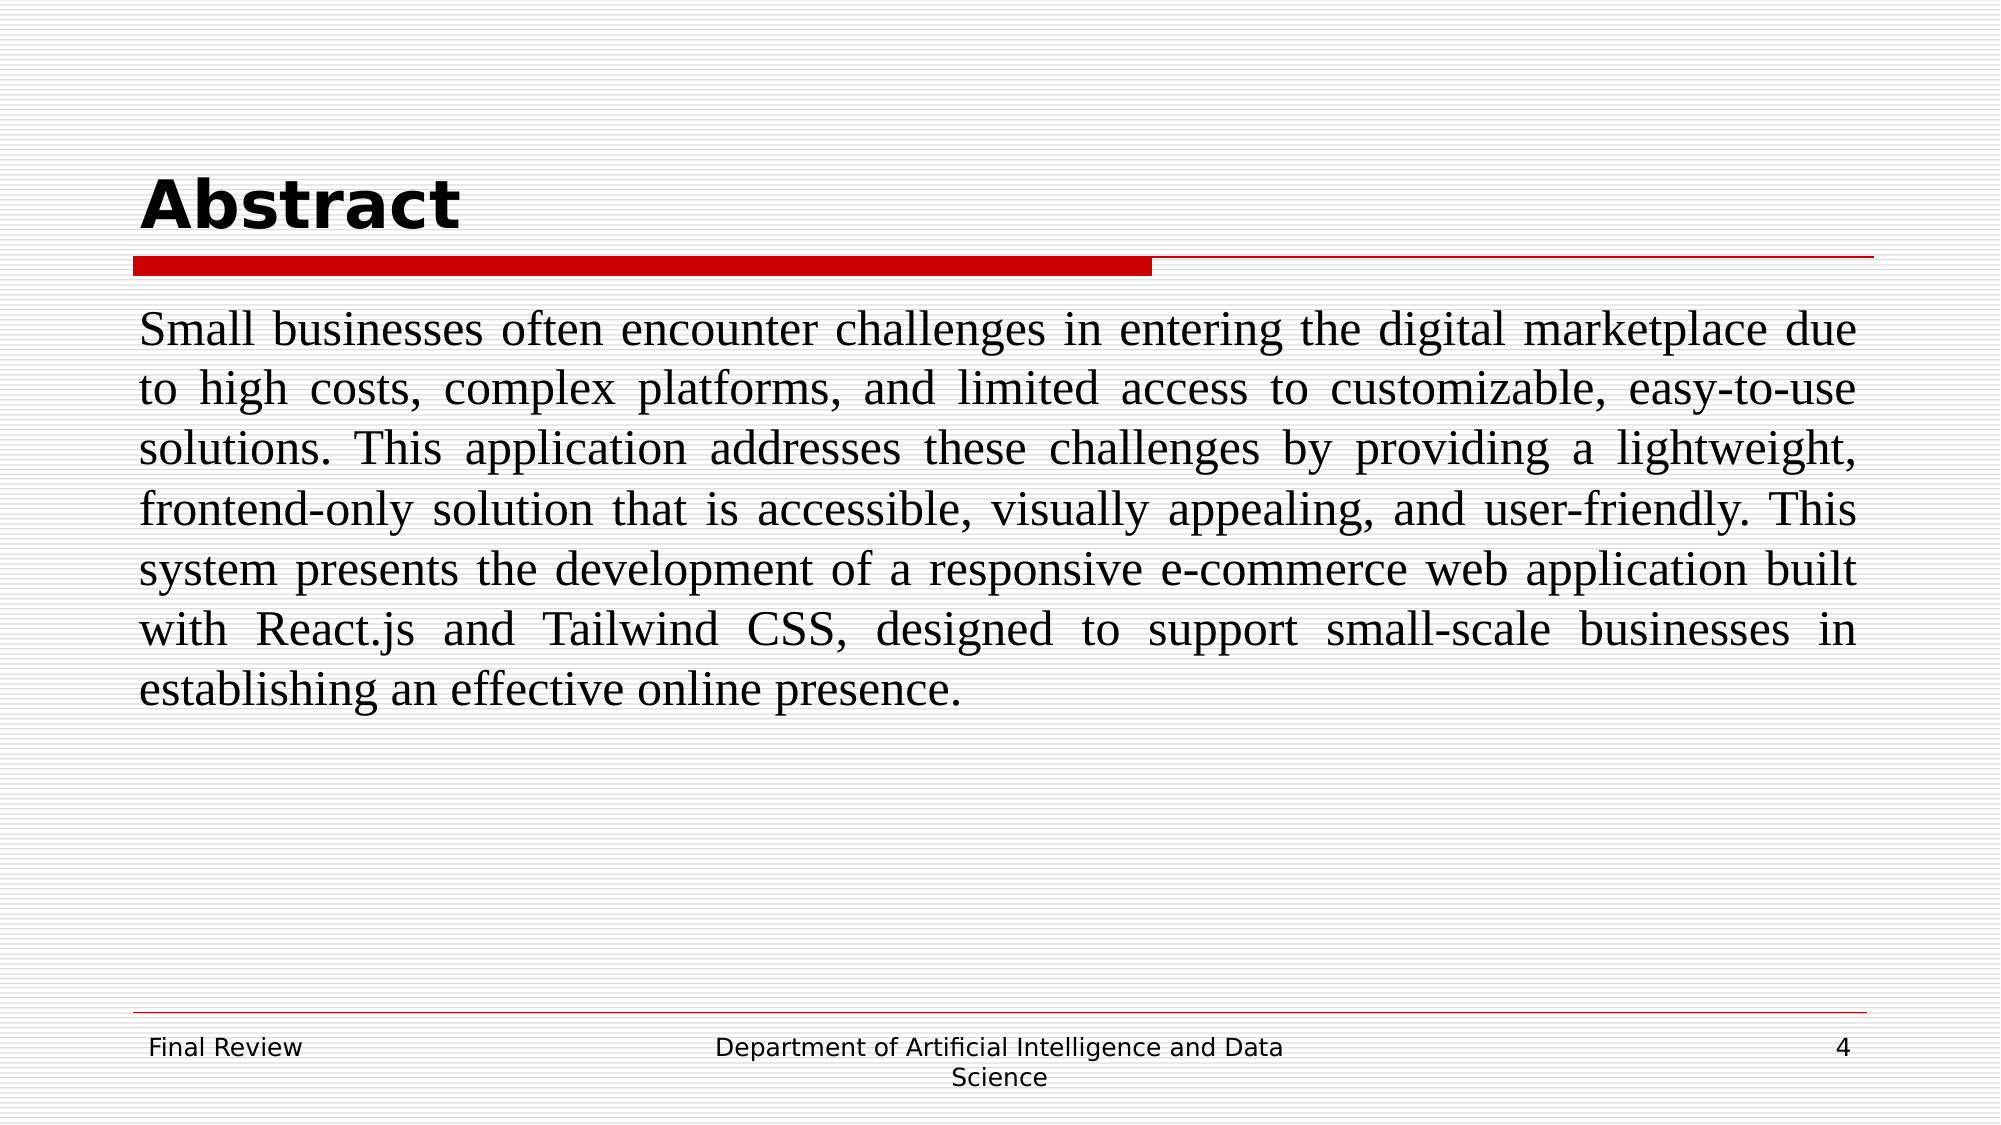

# Abstract
Small businesses often encounter challenges in entering the digital marketplace due to high costs, complex platforms, and limited access to customizable, easy-to-use solutions. This application addresses these challenges by providing a lightweight, frontend-only solution that is accessible, visually appealing, and user-friendly. This system presents the development of a responsive e-commerce web application built with React.js and Tailwind CSS, designed to support small-scale businesses in establishing an effective online presence.
Final Review

Department of Artificial Intelligence and Data Science
4